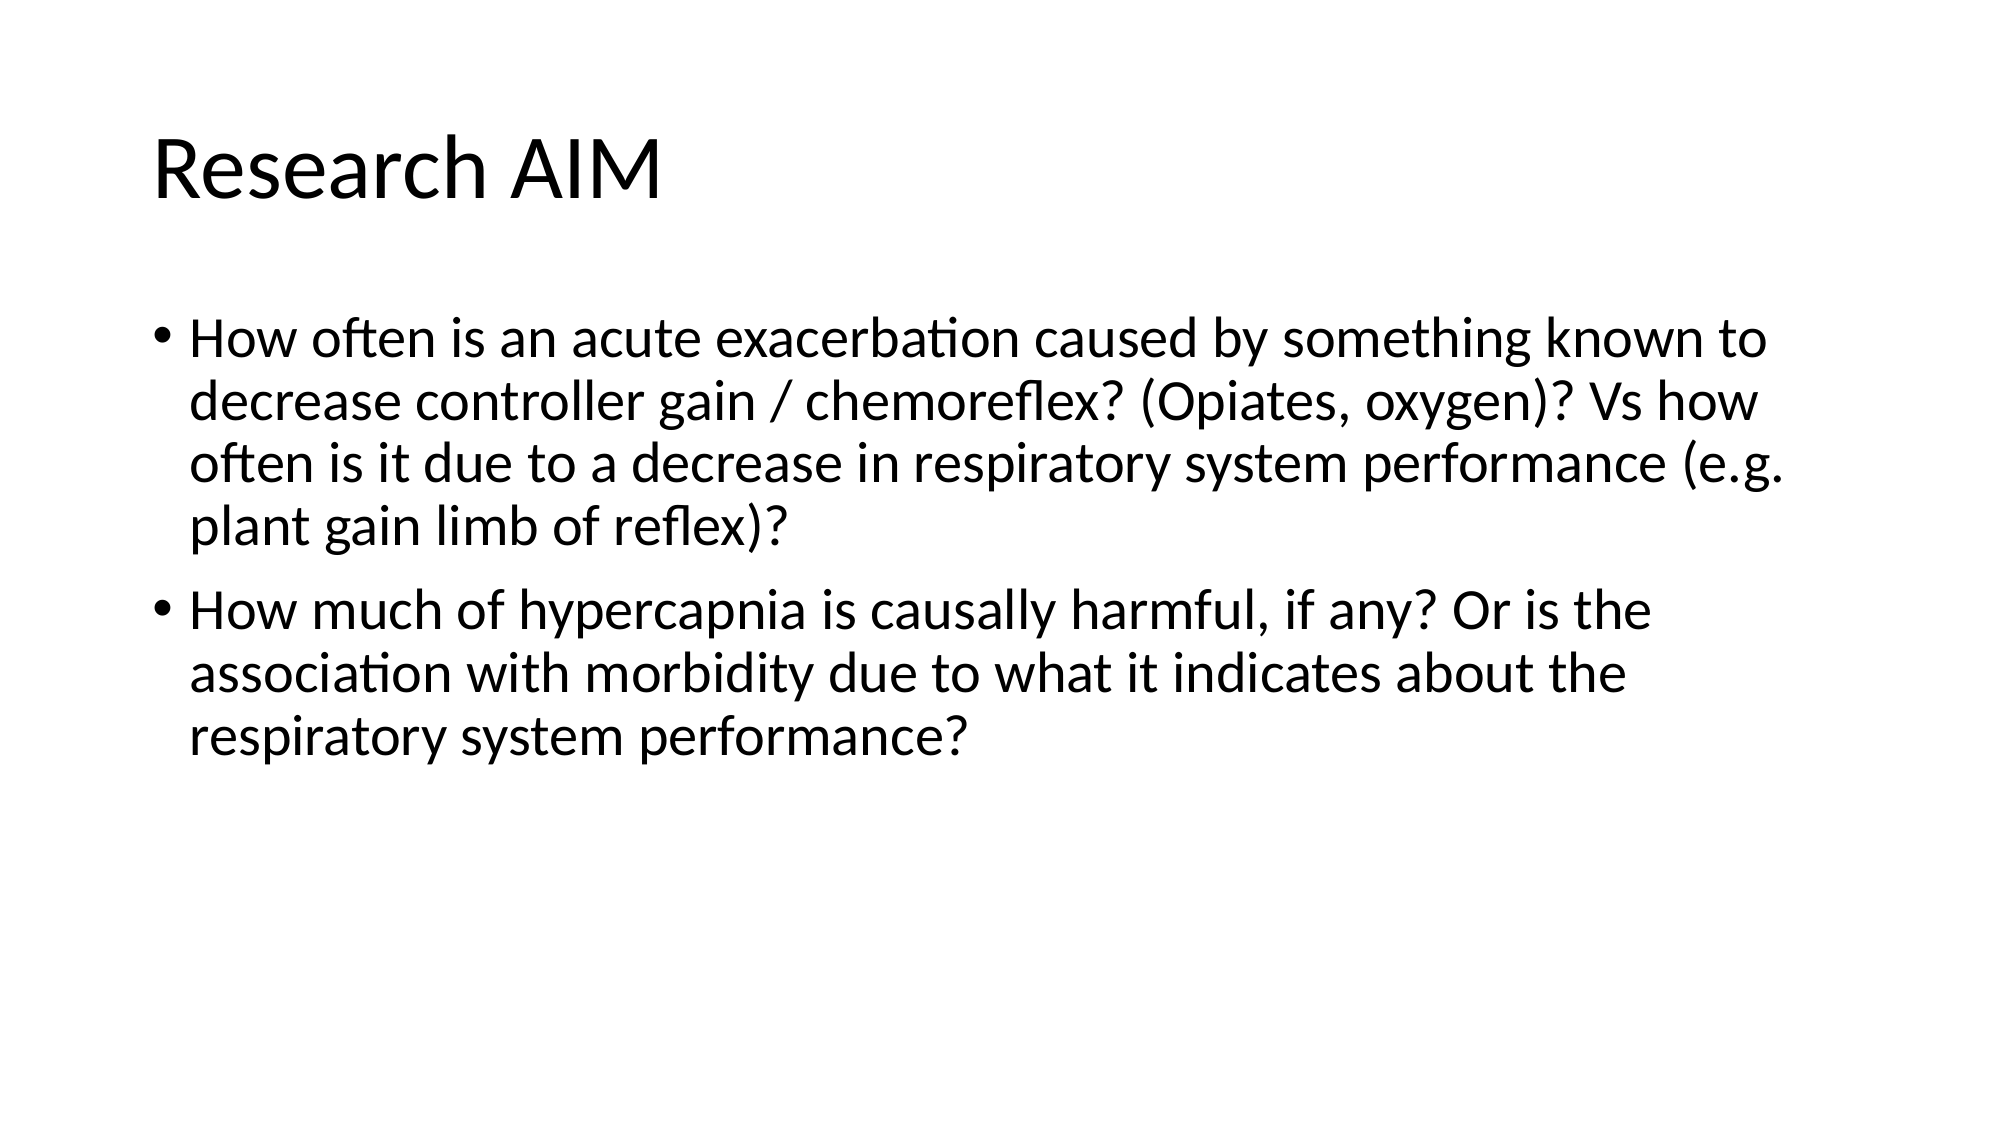

# Research AIM
How often is an acute exacerbation caused by something known to decrease controller gain / chemoreflex? (Opiates, oxygen)? Vs how often is it due to a decrease in respiratory system performance (e.g. plant gain limb of reflex)?
How much of hypercapnia is causally harmful, if any? Or is the association with morbidity due to what it indicates about the respiratory system performance?